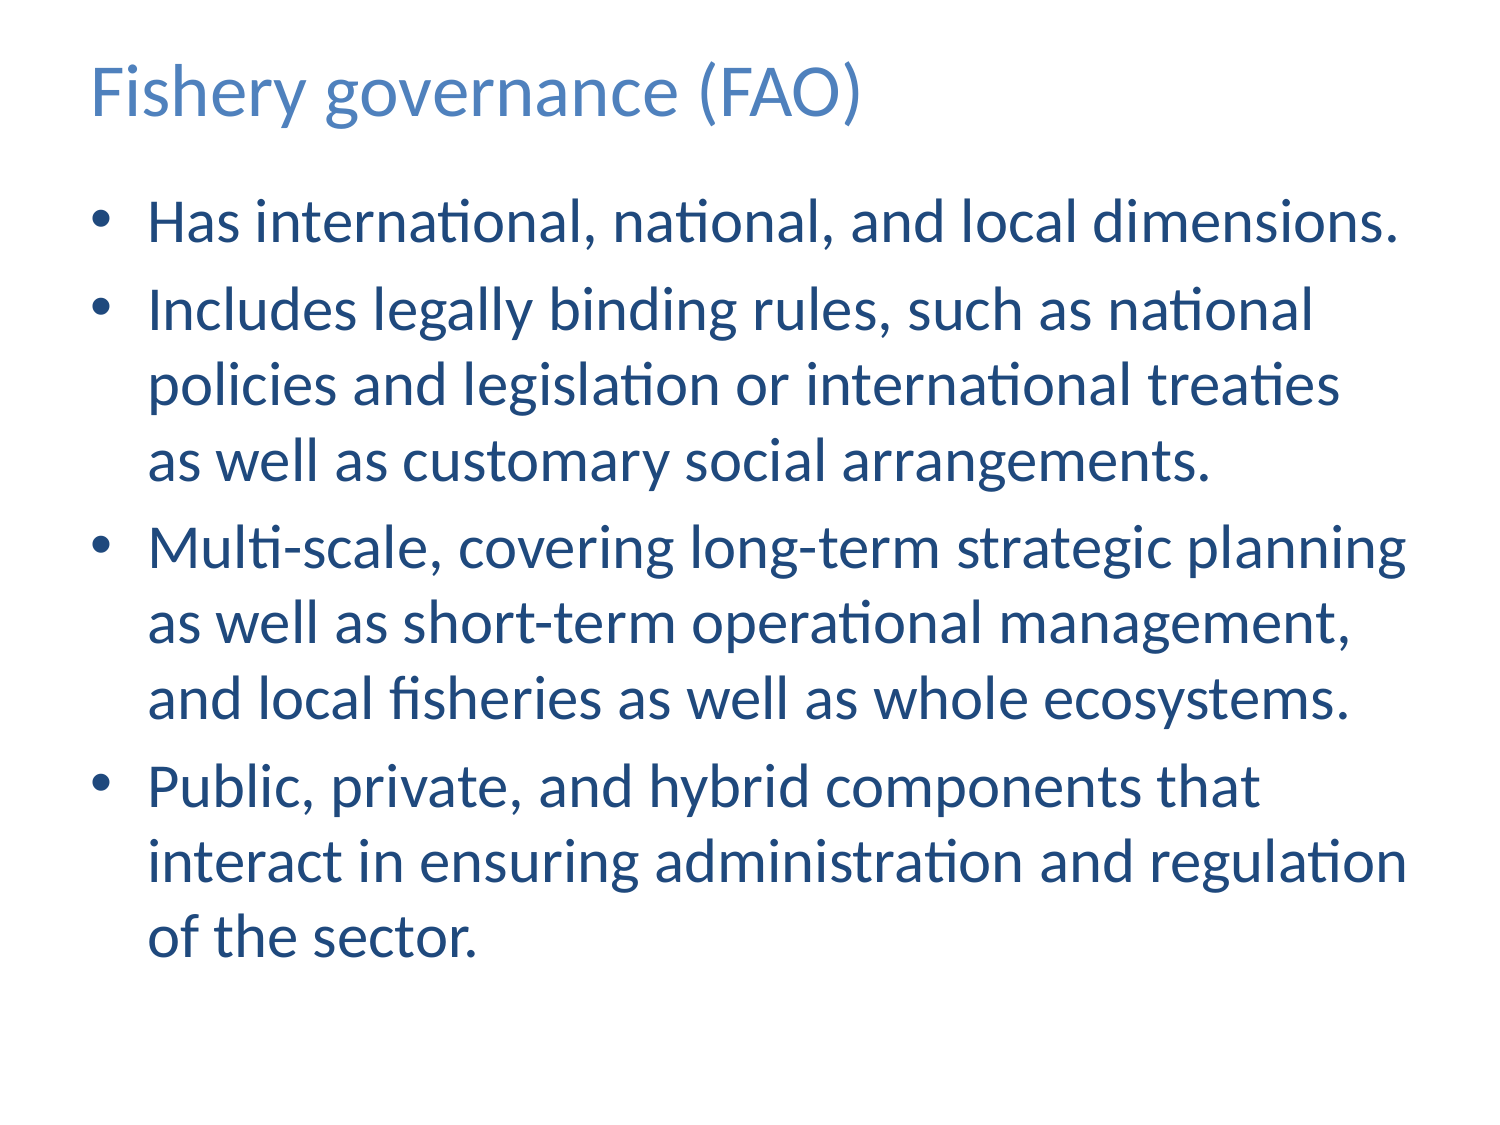

# Fishery governance (FAO)
Has international, national, and local dimensions.
Includes legally binding rules, such as national policies and legislation or international treaties as well as customary social arrangements.
Multi-scale, covering long-term strategic planning as well as short-term operational management, and local fisheries as well as whole ecosystems.
Public, private, and hybrid components that interact in ensuring administration and regulation of the sector.